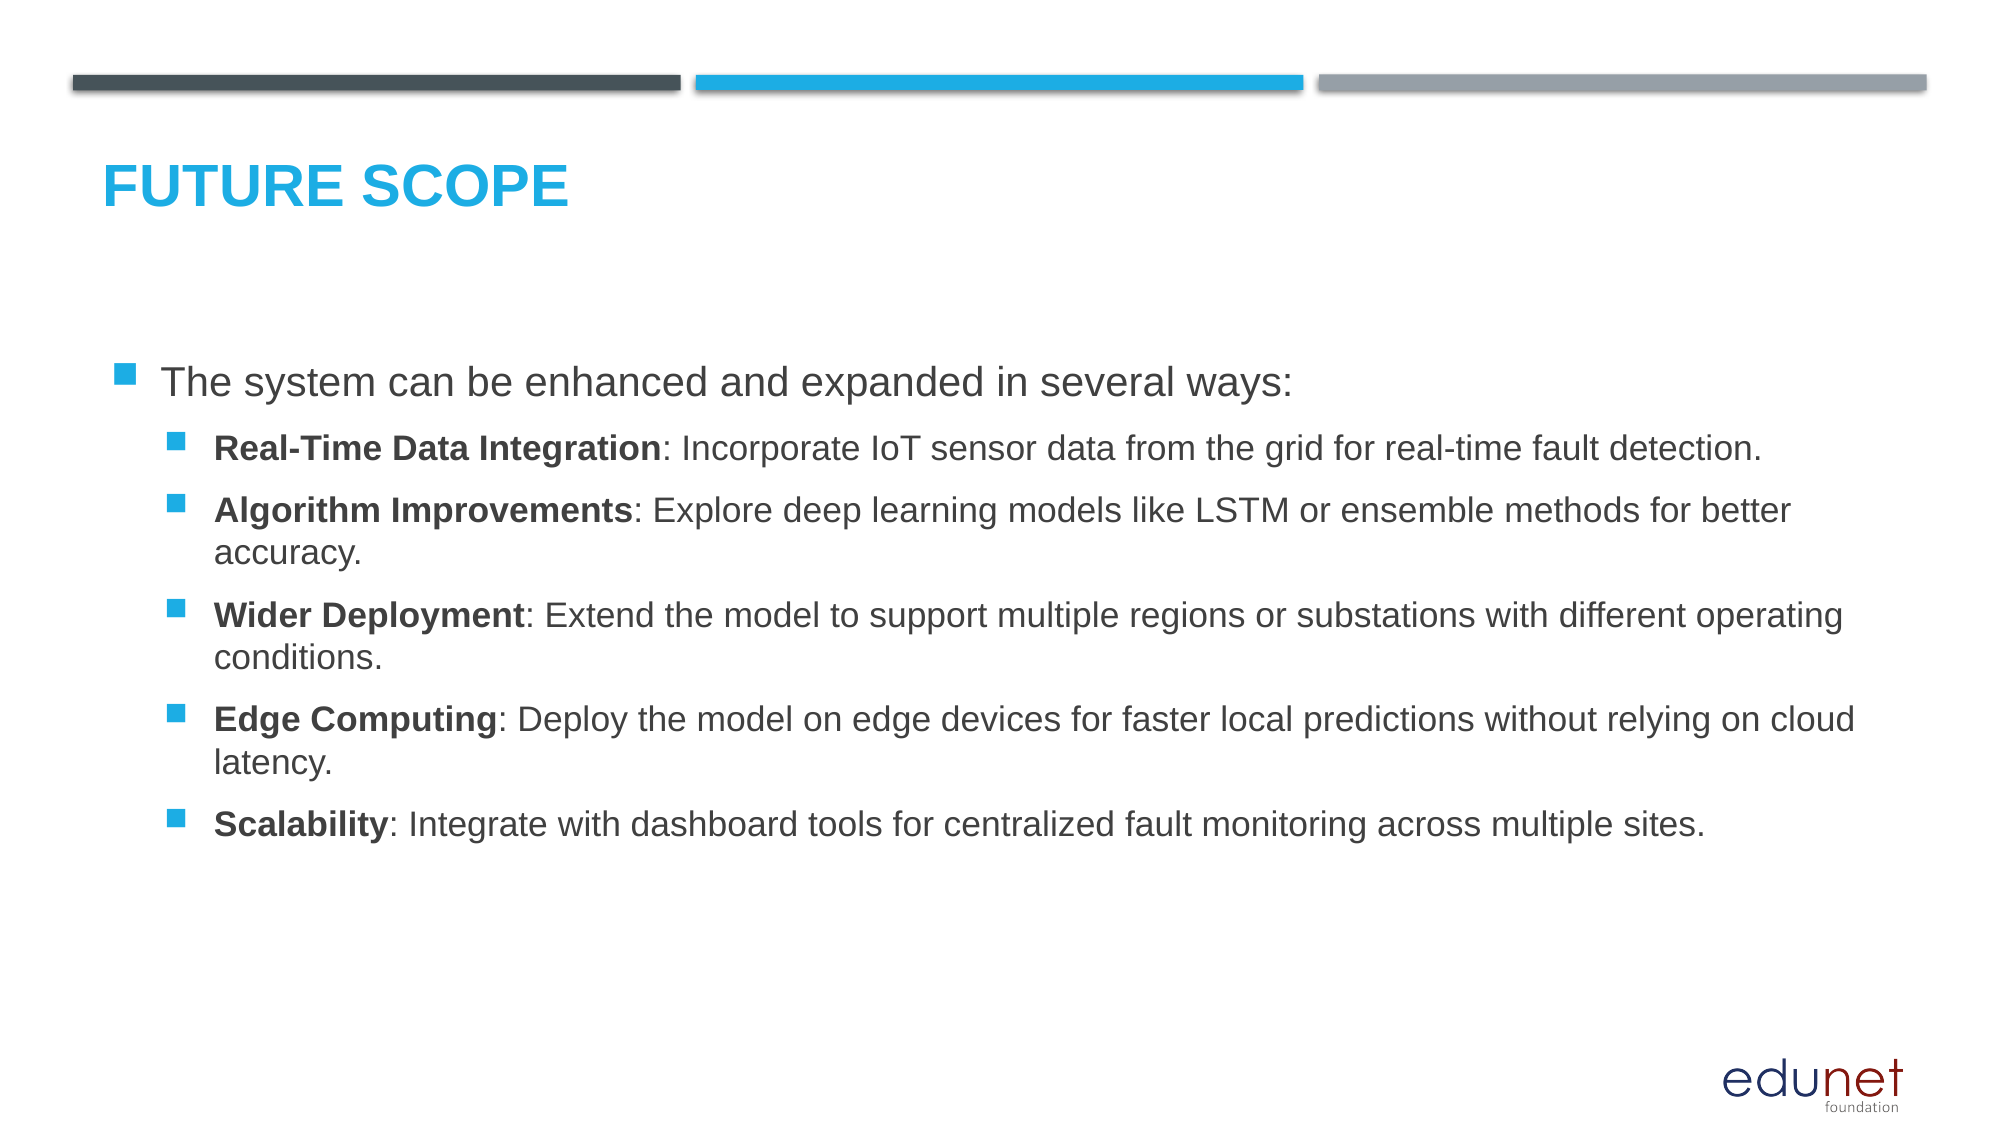

Future scope
The system can be enhanced and expanded in several ways:
Real-Time Data Integration: Incorporate IoT sensor data from the grid for real-time fault detection.
Algorithm Improvements: Explore deep learning models like LSTM or ensemble methods for better accuracy.
Wider Deployment: Extend the model to support multiple regions or substations with different operating conditions.
Edge Computing: Deploy the model on edge devices for faster local predictions without relying on cloud latency.
Scalability: Integrate with dashboard tools for centralized fault monitoring across multiple sites.